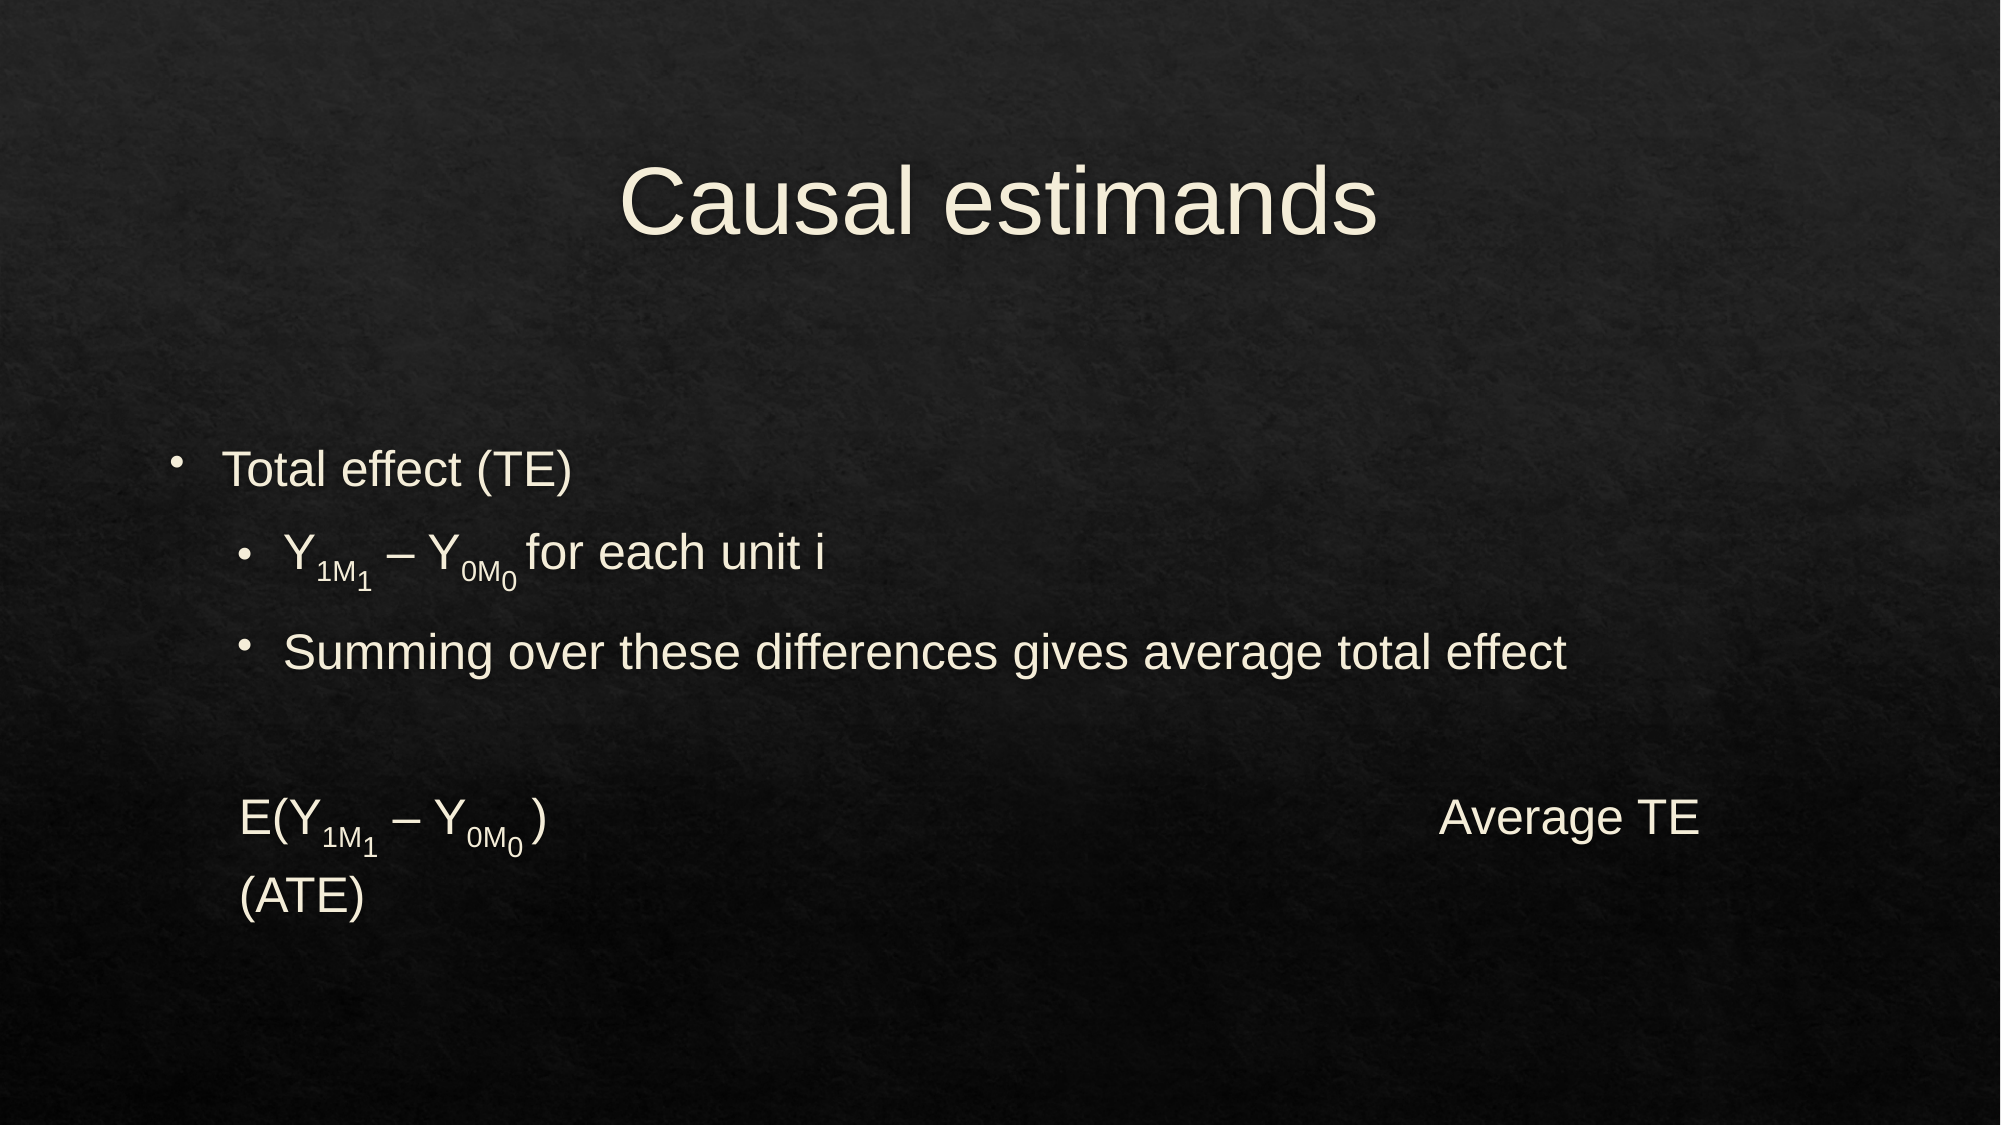

# Causal estimands

Total effect (TE)
Y1M1 – Y0M0 for each unit i
Summing over these differences gives average total effect

E(Y1M1 – Y0M0 )						Average TE (ATE)